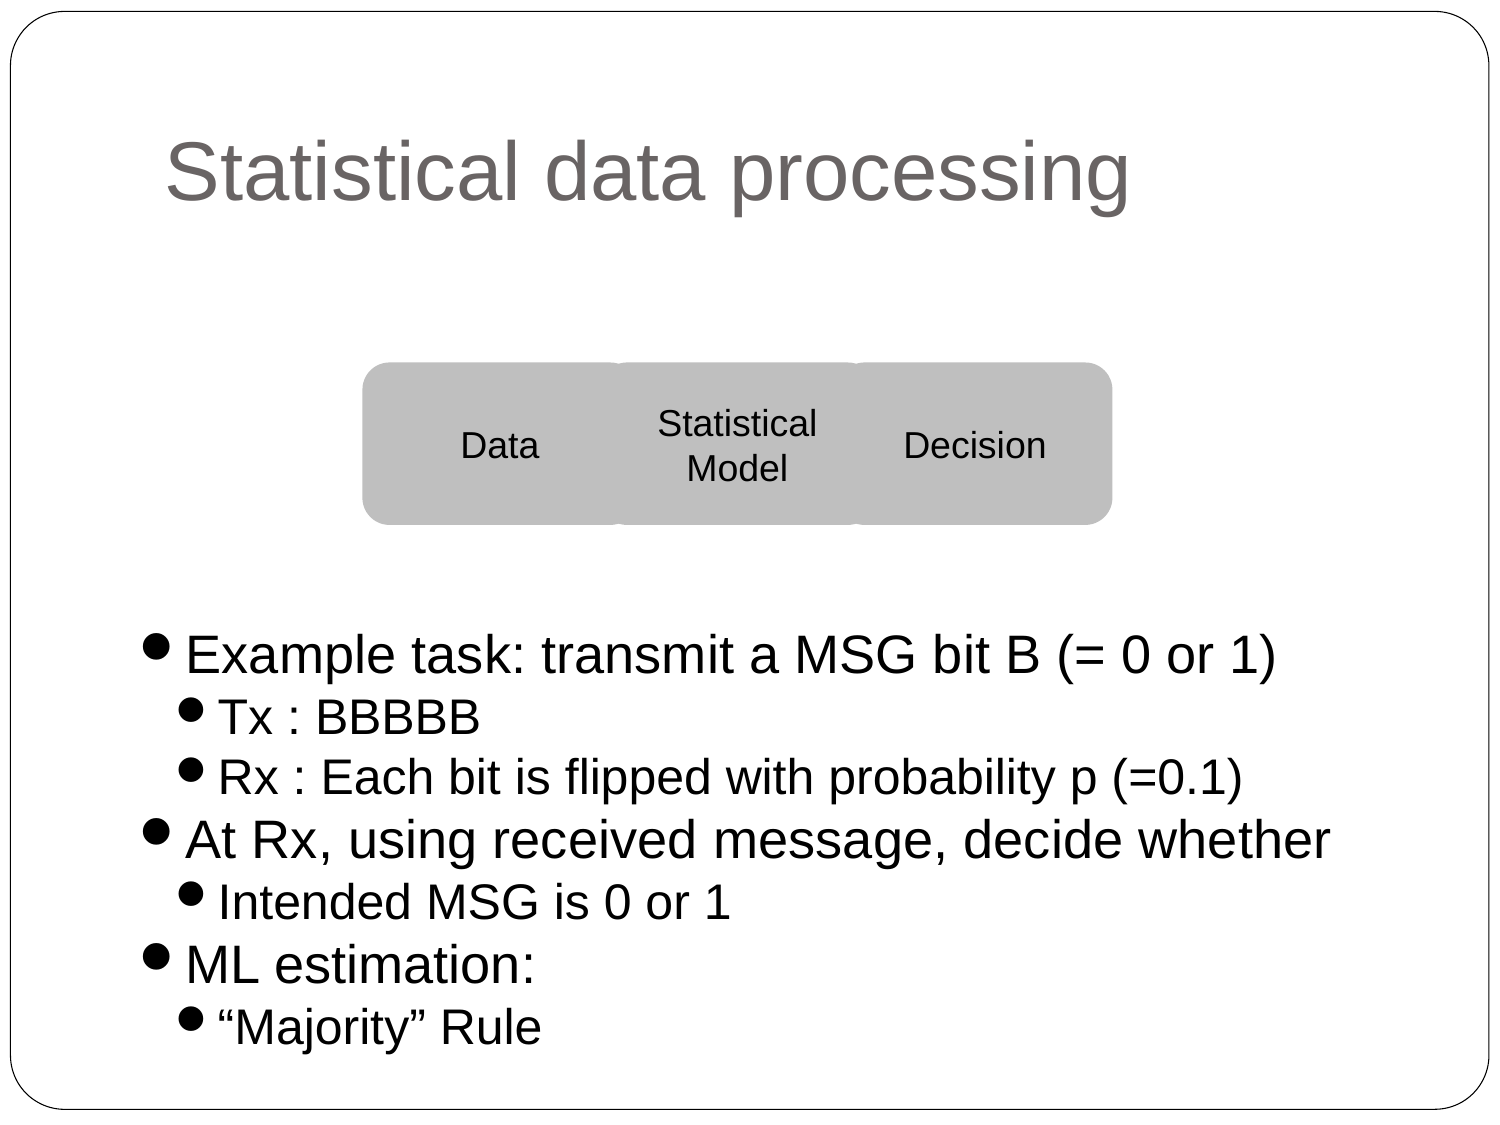

Statistical data processing
Data
Statistical
Model
Decision

Example task: transmit a MSG bit B (= 0 or 1)
Tx : BBBBB
Rx : Each bit is flipped with probability p (=0.1)
At Rx, using received message, decide whether
Intended MSG is 0 or 1
ML estimation:
“Majority” Rule